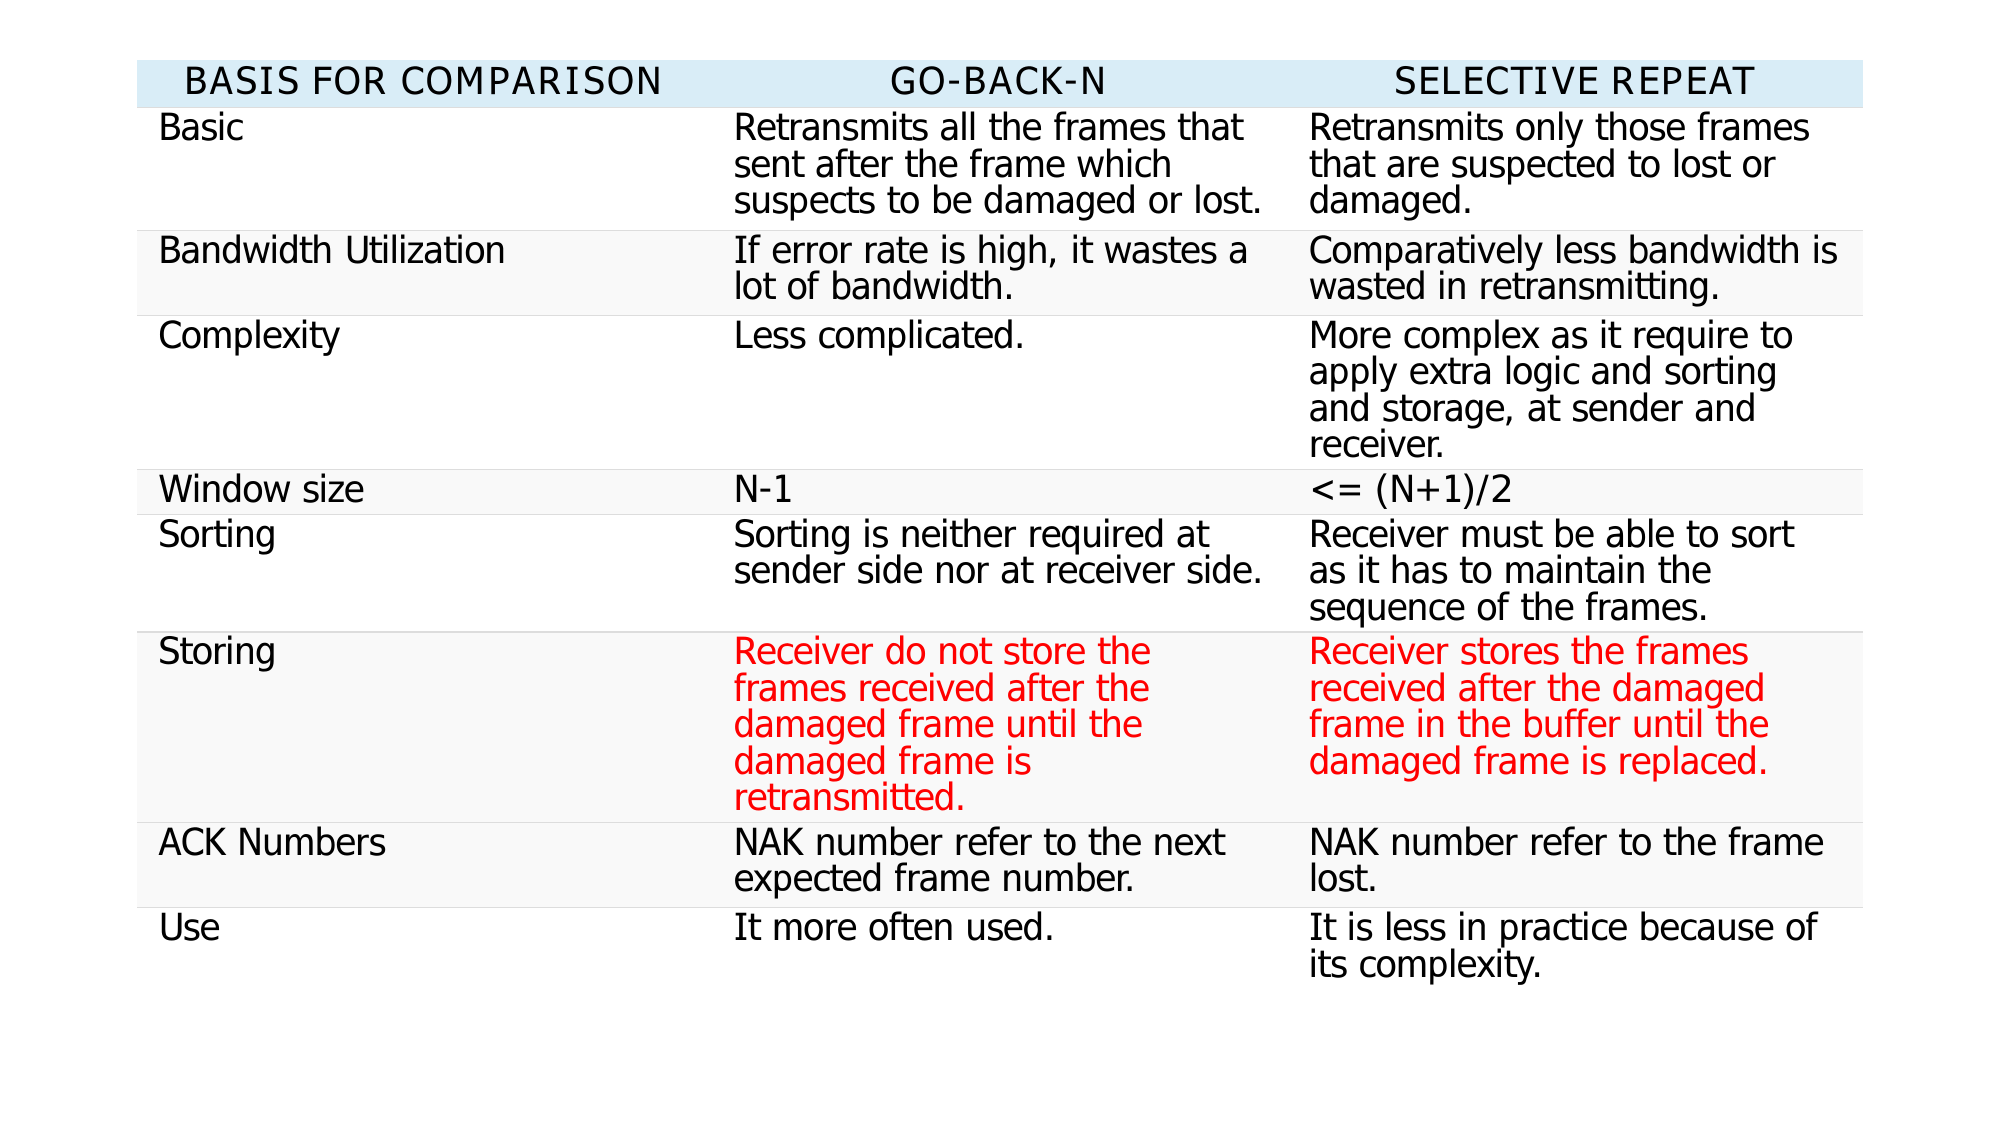

| BASIS FOR COMPARISON | GO-BACK-N | SELECTIVE REPEAT |
| --- | --- | --- |
| Basic | Retransmits all the frames that sent after the frame which suspects to be damaged or lost. | Retransmits only those frames that are suspected to lost or damaged. |
| Bandwidth Utilization | If error rate is high, it wastes a lot of bandwidth. | Comparatively less bandwidth is wasted in retransmitting. |
| Complexity | Less complicated. | More complex as it require to apply extra logic and sorting and storage, at sender and receiver. |
| Window size | N-1 | <= (N+1)/2 |
| Sorting | Sorting is neither required at sender side nor at receiver side. | Receiver must be able to sort as it has to maintain the sequence of the frames. |
| Storing | Receiver do not store the frames received after the damaged frame until the damaged frame is retransmitted. | Receiver stores the frames received after the damaged frame in the buffer until the damaged frame is replaced. |
| ACK Numbers | NAK number refer to the next expected frame number. | NAK number refer to the frame lost. |
| Use | It more often used. | It is less in practice because of its complexity. |